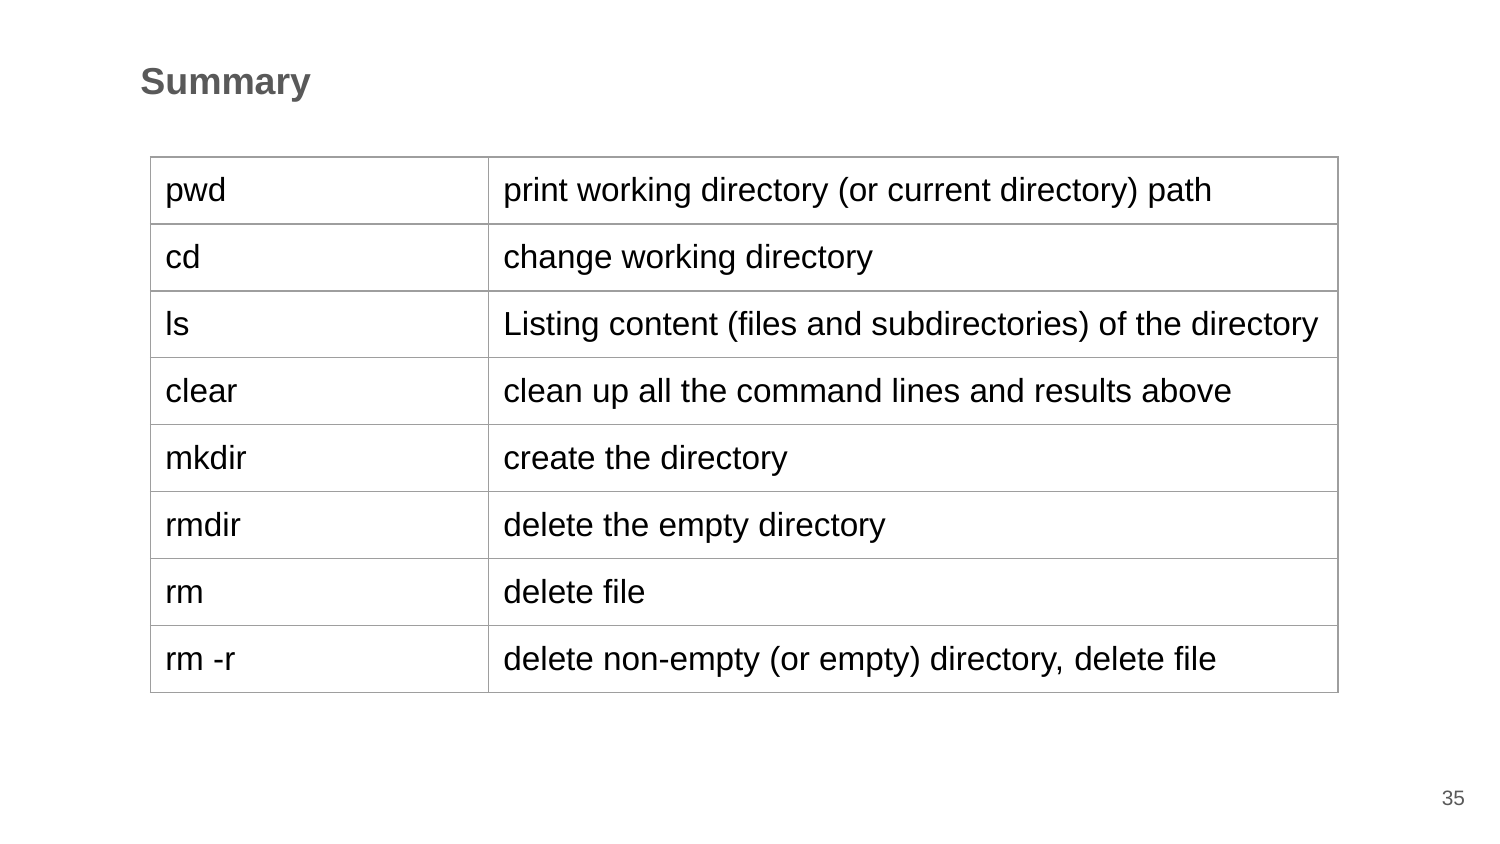

Summary
| pwd | print working directory (or current directory) path |
| --- | --- |
| cd | change working directory |
| ls | Listing content (files and subdirectories) of the directory |
| clear | clean up all the command lines and results above |
| mkdir | create the directory |
| rmdir | delete the empty directory |
| rm | delete file |
| rm -r | delete non-empty (or empty) directory, delete file |
35